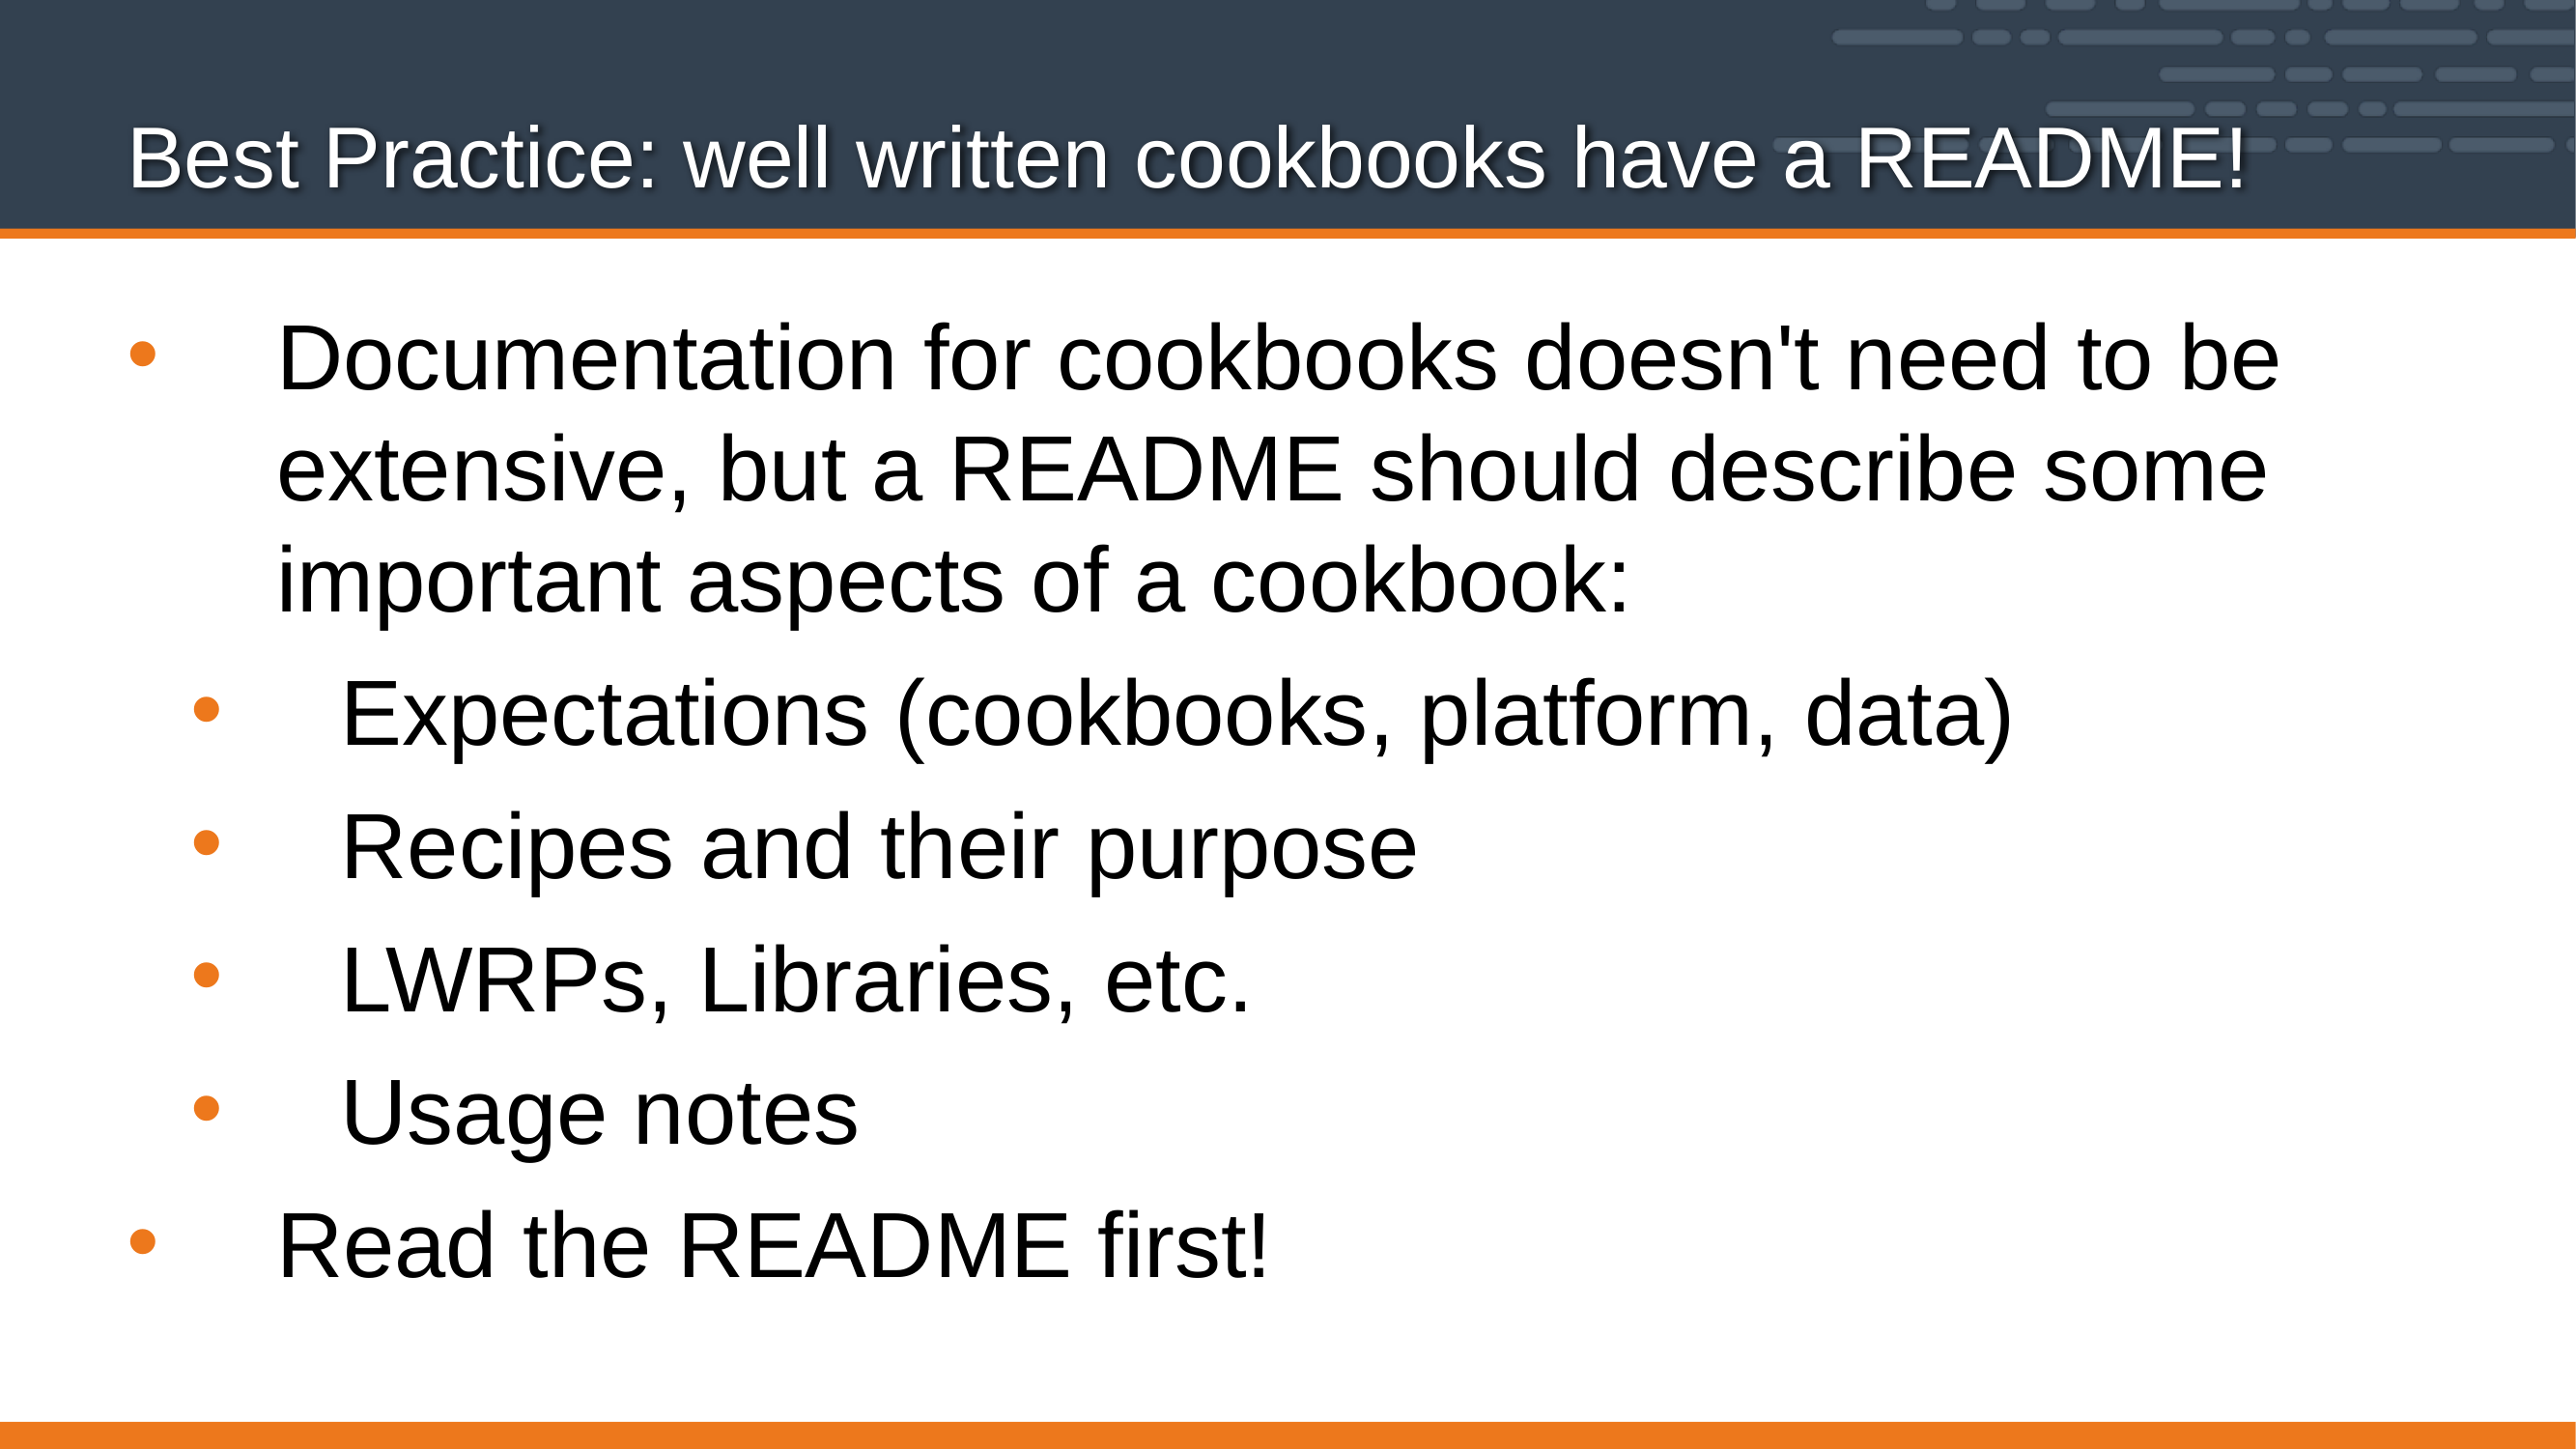

# Best Practice: well written cookbooks have a README!
Documentation for cookbooks doesn't need to be extensive, but a README should describe some important aspects of a cookbook:
Expectations (cookbooks, platform, data)
Recipes and their purpose
LWRPs, Libraries, etc.
Usage notes
Read the README first!